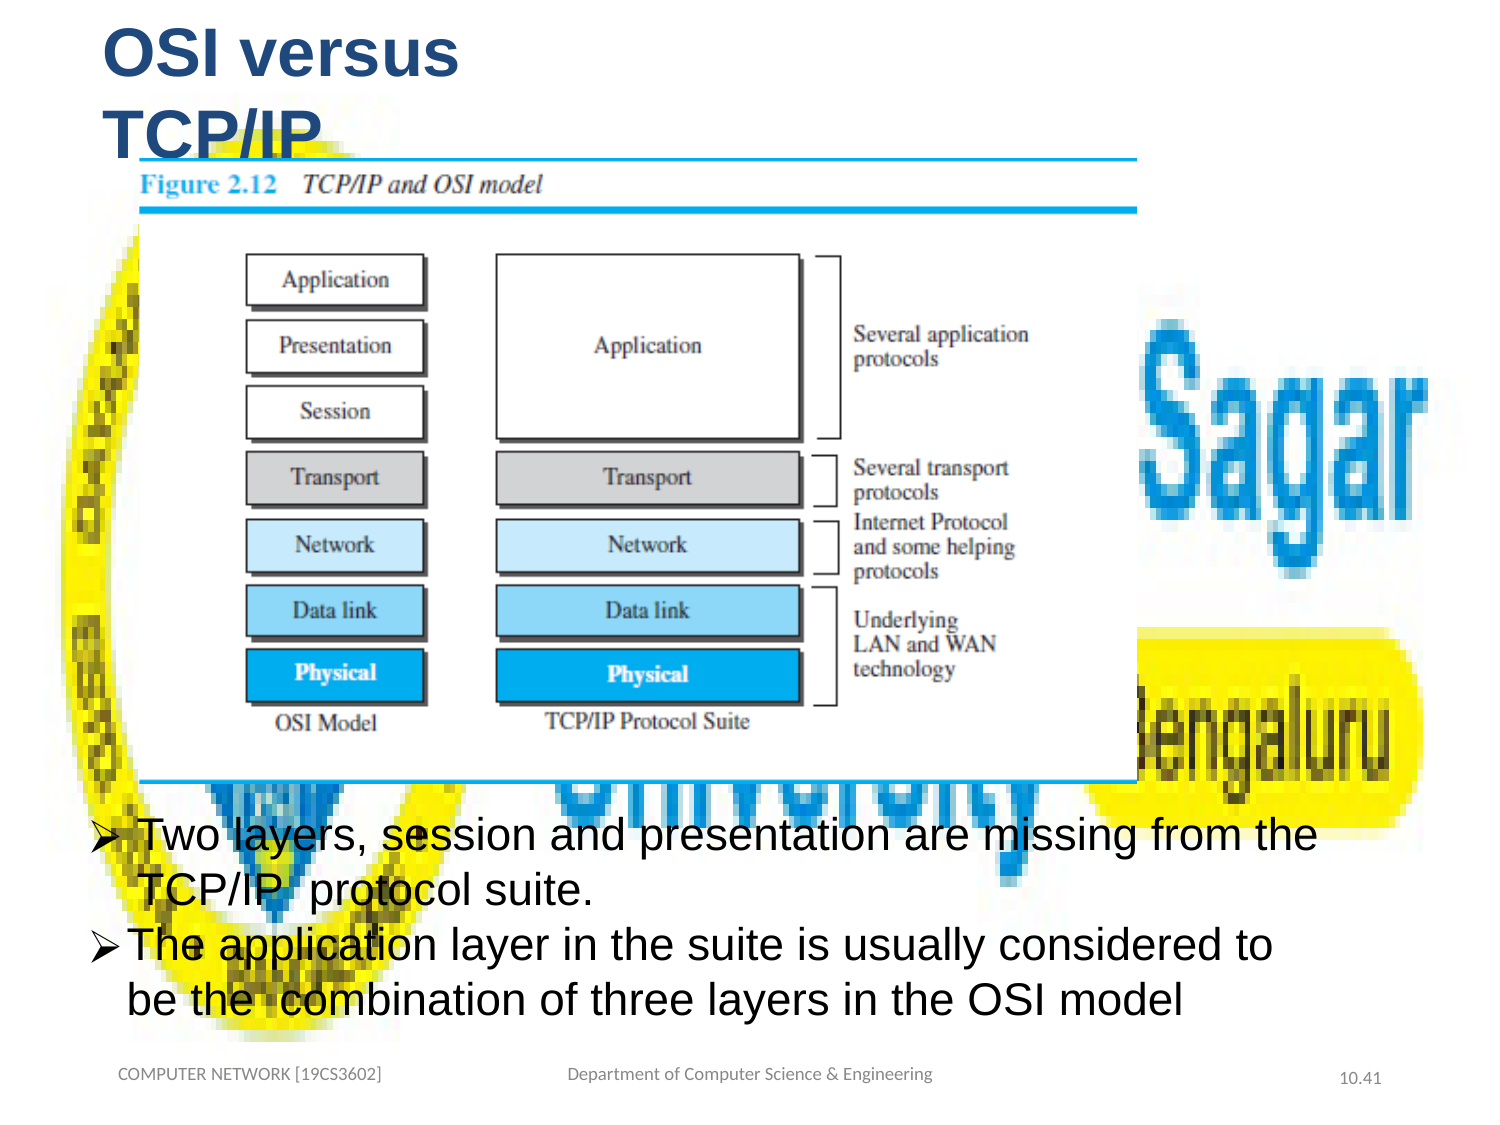

# OSI versus TCP/IP

Two layers, session and presentation are missing from the TCP/IP  protocol suite.
The application layer in the suite is usually considered to be the  combination of three layers in the OSI model
COMPUTER NETWORK [19CS3602]
Department of Computer Science & Engineering
10.41